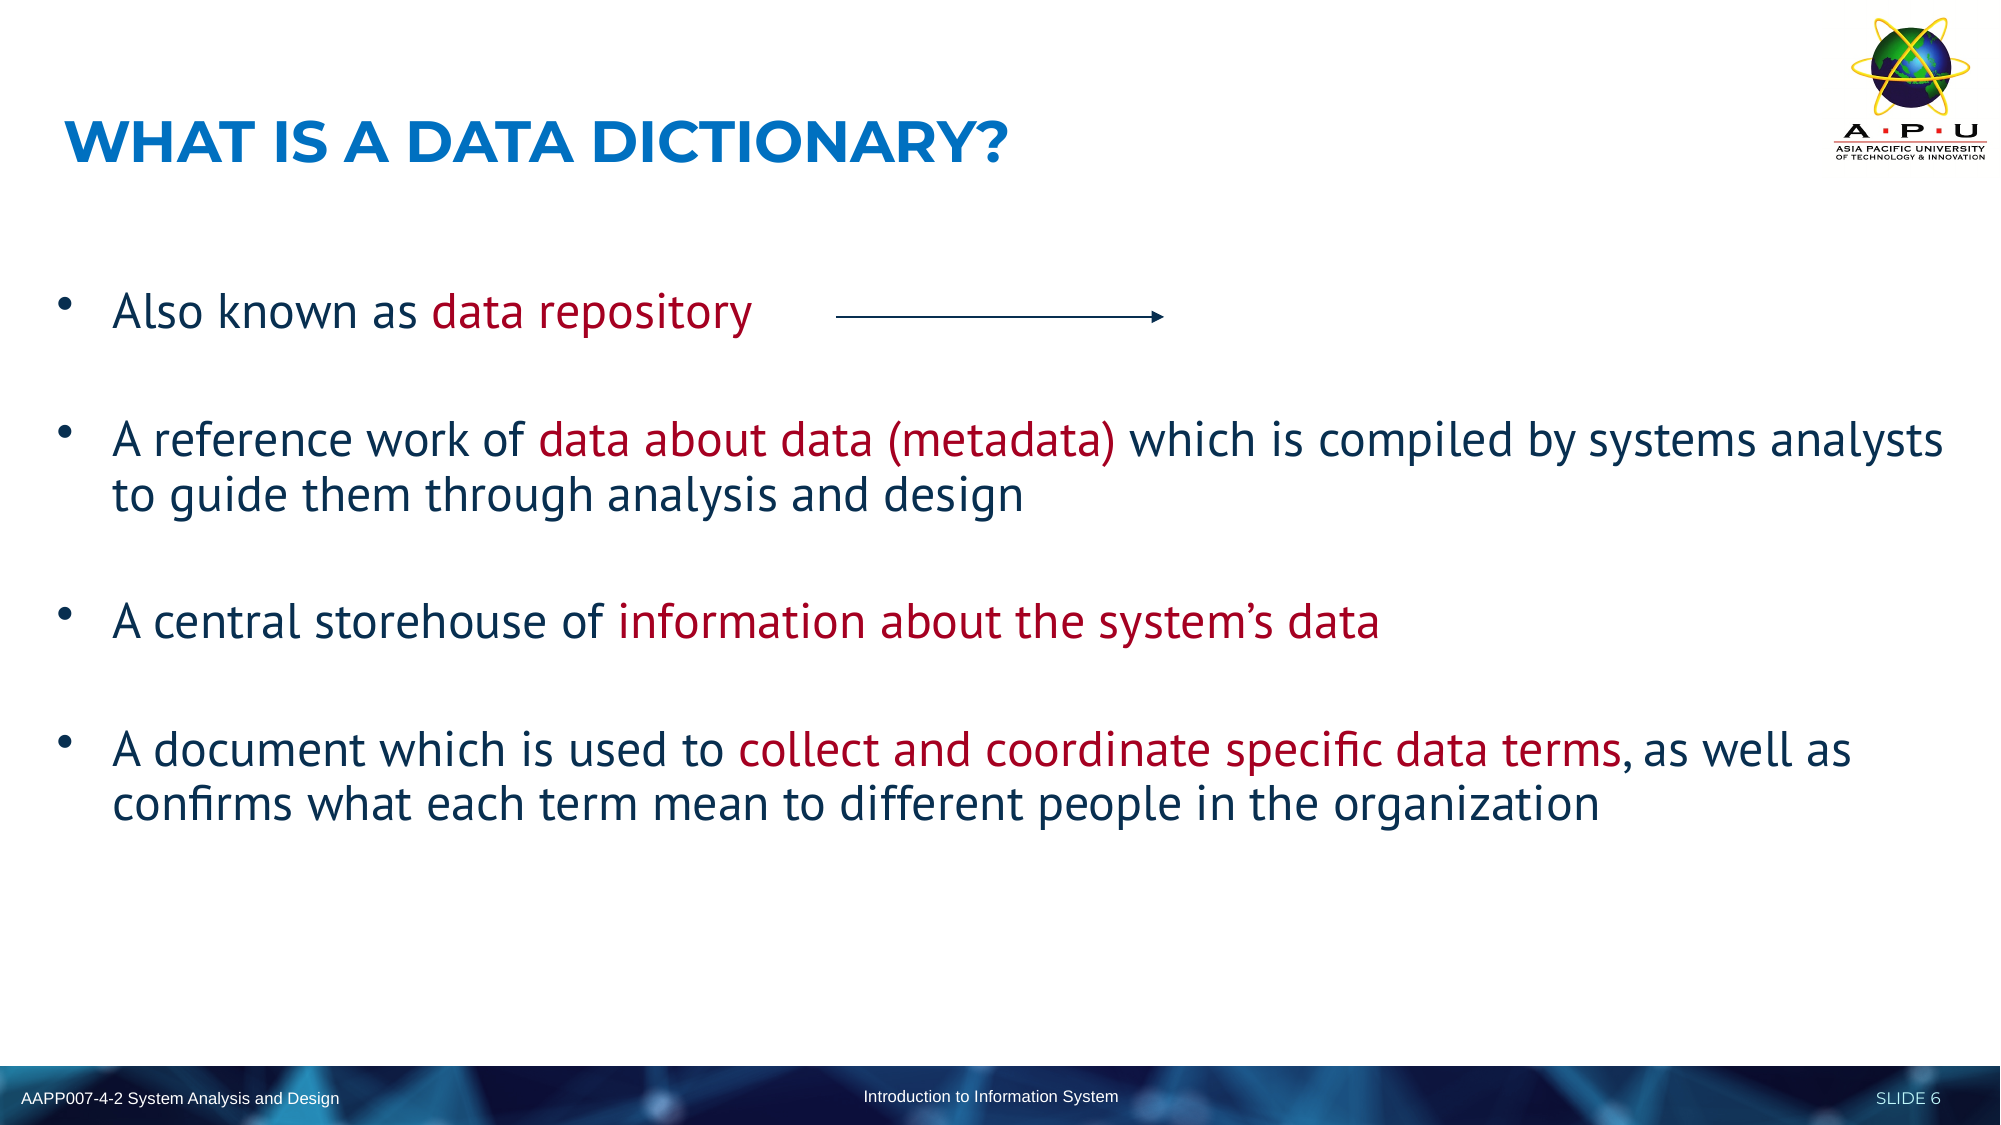

# WHAT IS A DATA DICTIONARY?
Also known as data repository

A reference work of data about data (metadata) which is compiled by systems analysts to guide them through analysis and design

A central storehouse of information about the system’s data

A document which is used to collect and coordinate specific data terms, as well as confirms what each term mean to different people in the organization